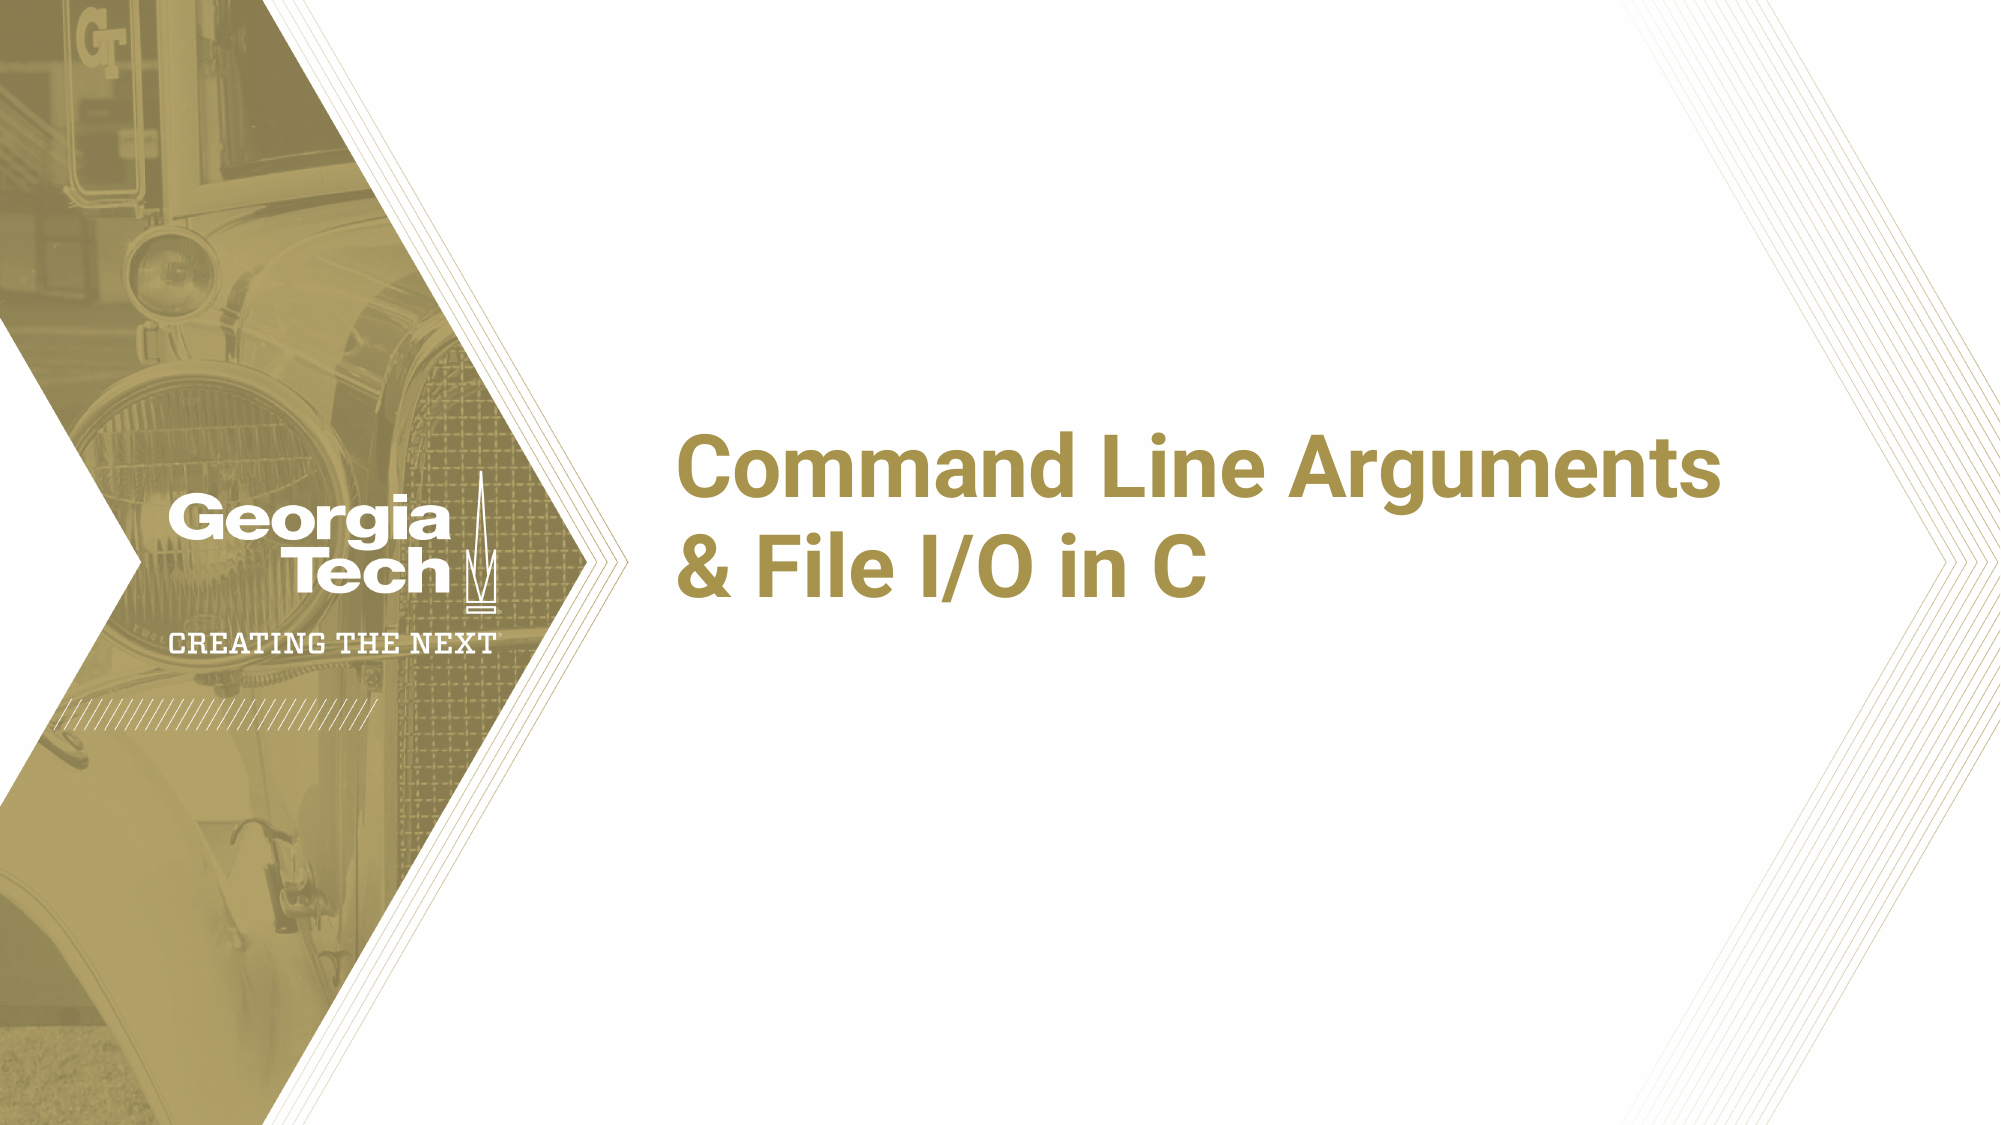

# Command Line Arguments & File I/O in C